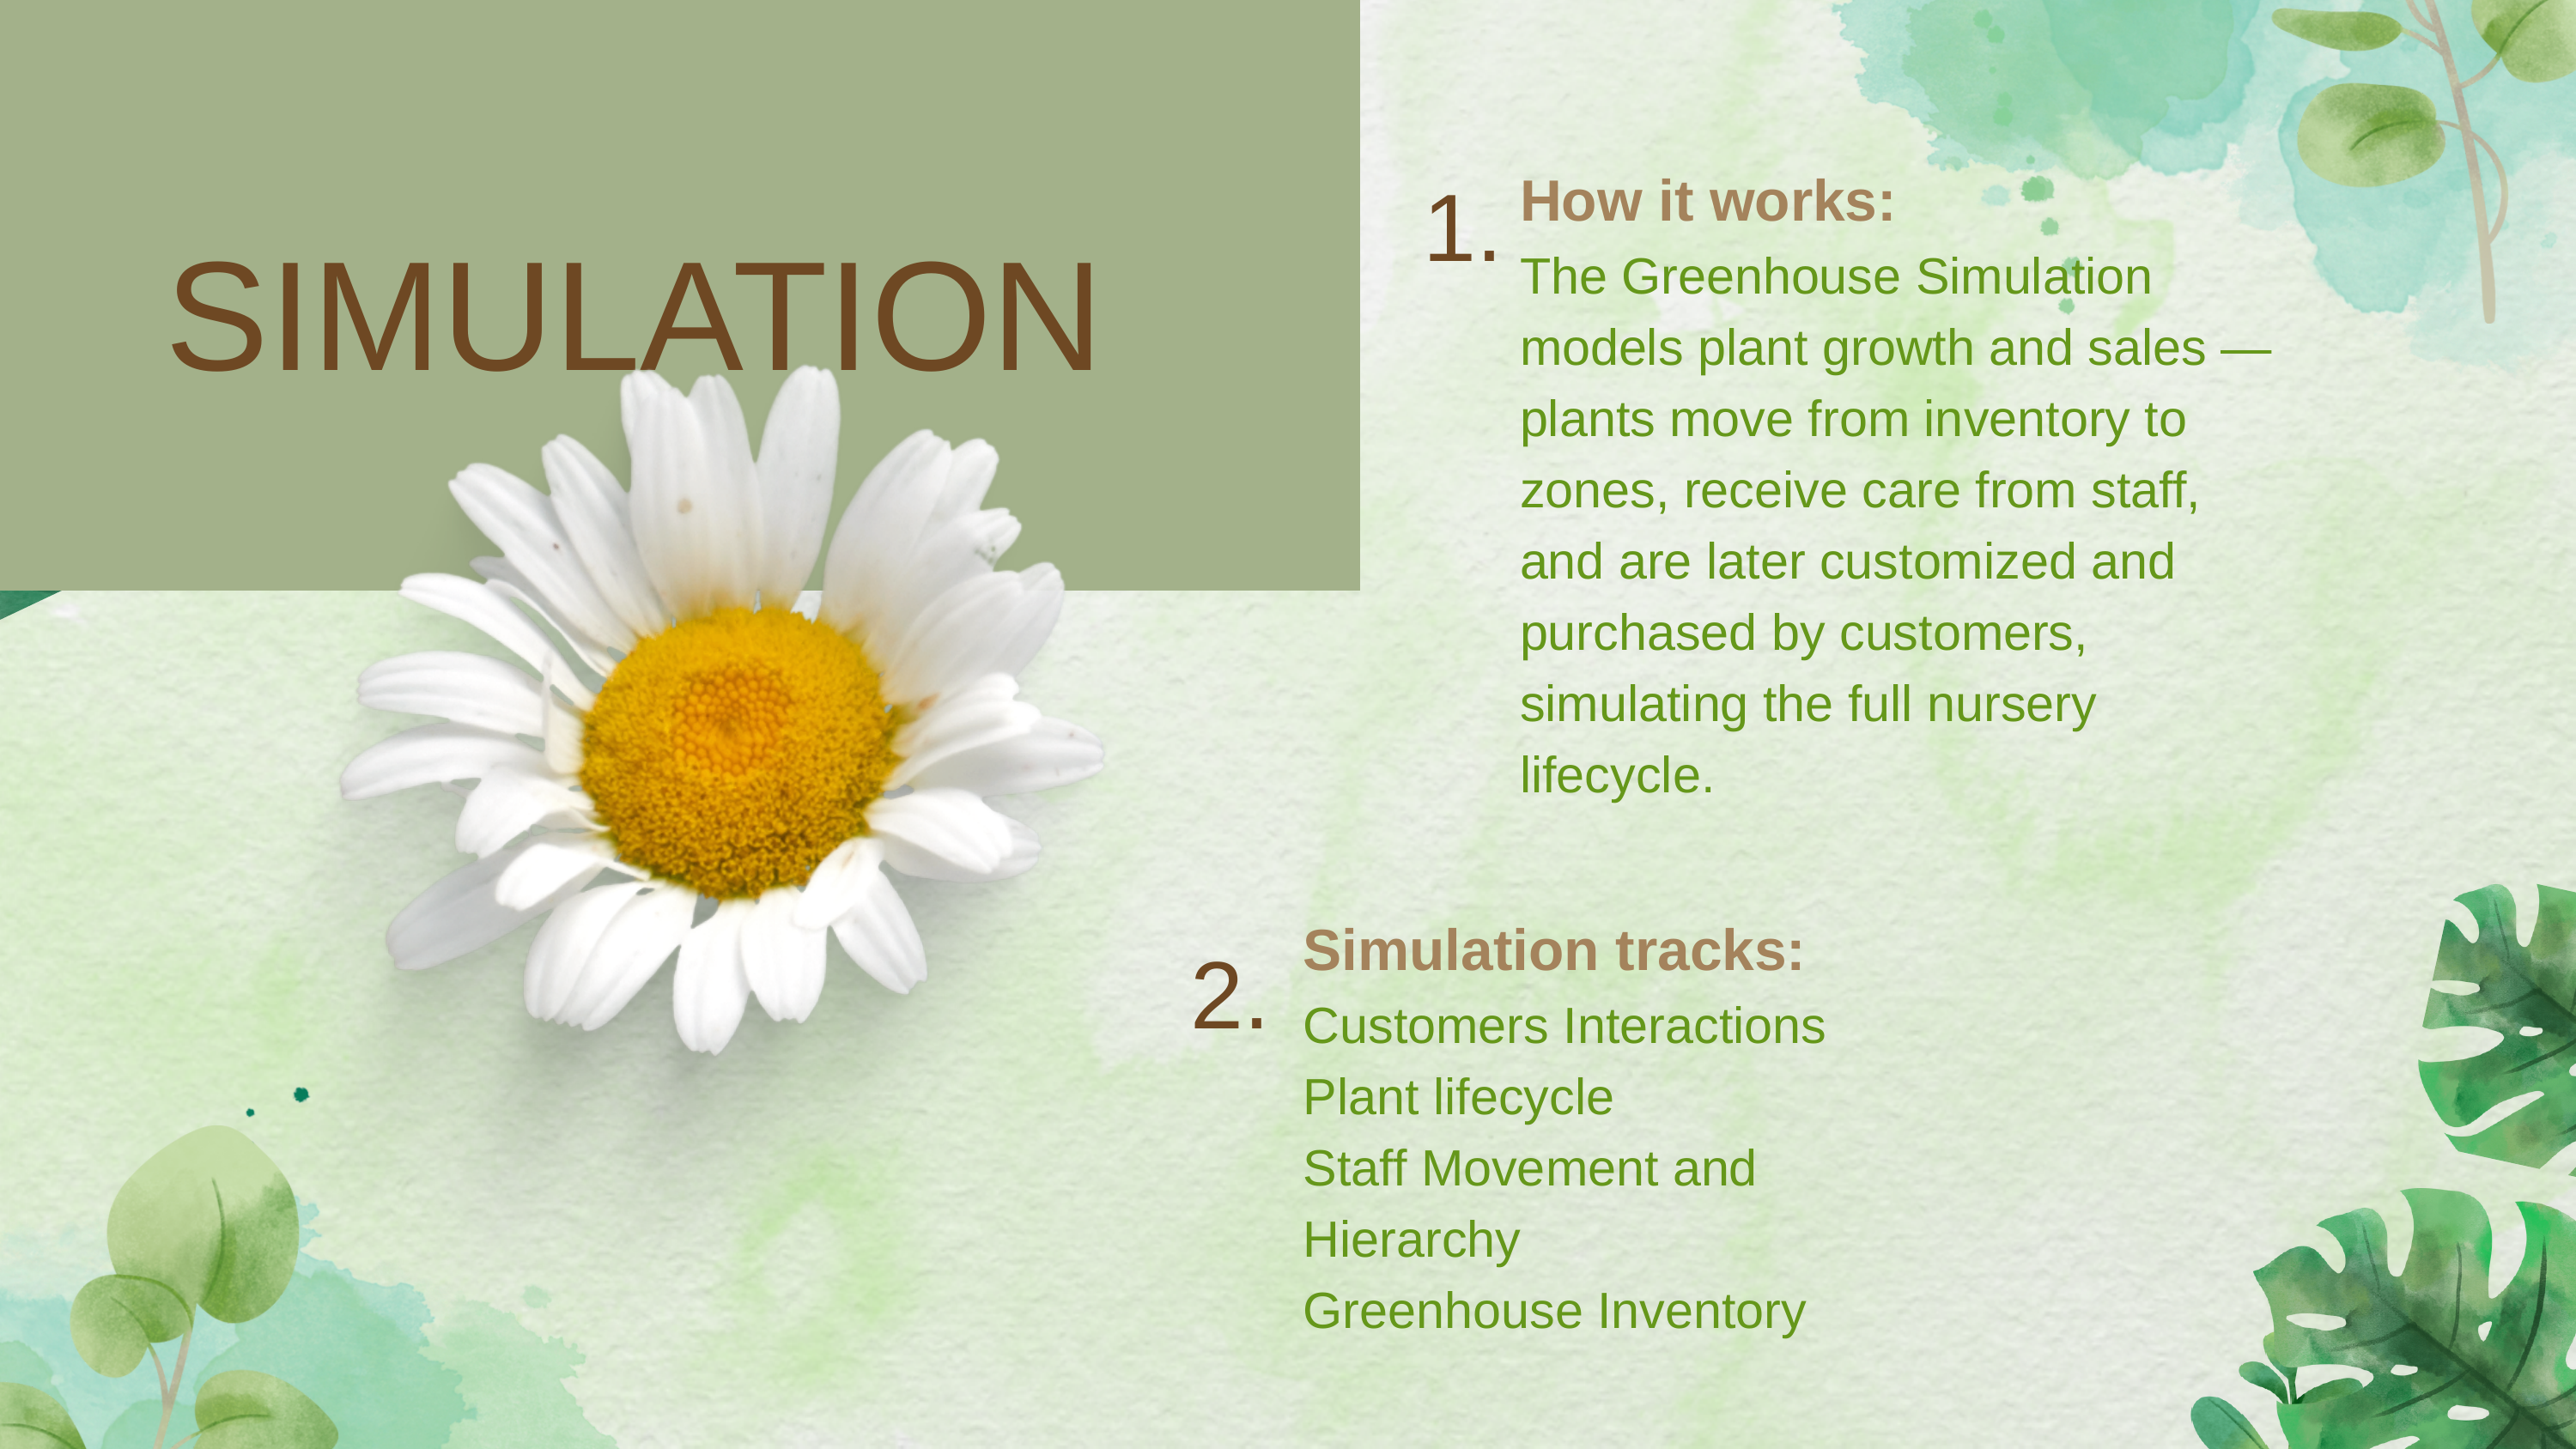

1.
How it works:
The Greenhouse Simulation models plant growth and sales — plants move from inventory to zones, receive care from staff, and are later customized and purchased by customers, simulating the full nursery lifecycle.

SIMULATION

Simulation tracks:
Customers Interactions
Plant lifecycle
Staff Movement and Hierarchy
Greenhouse Inventory
2.